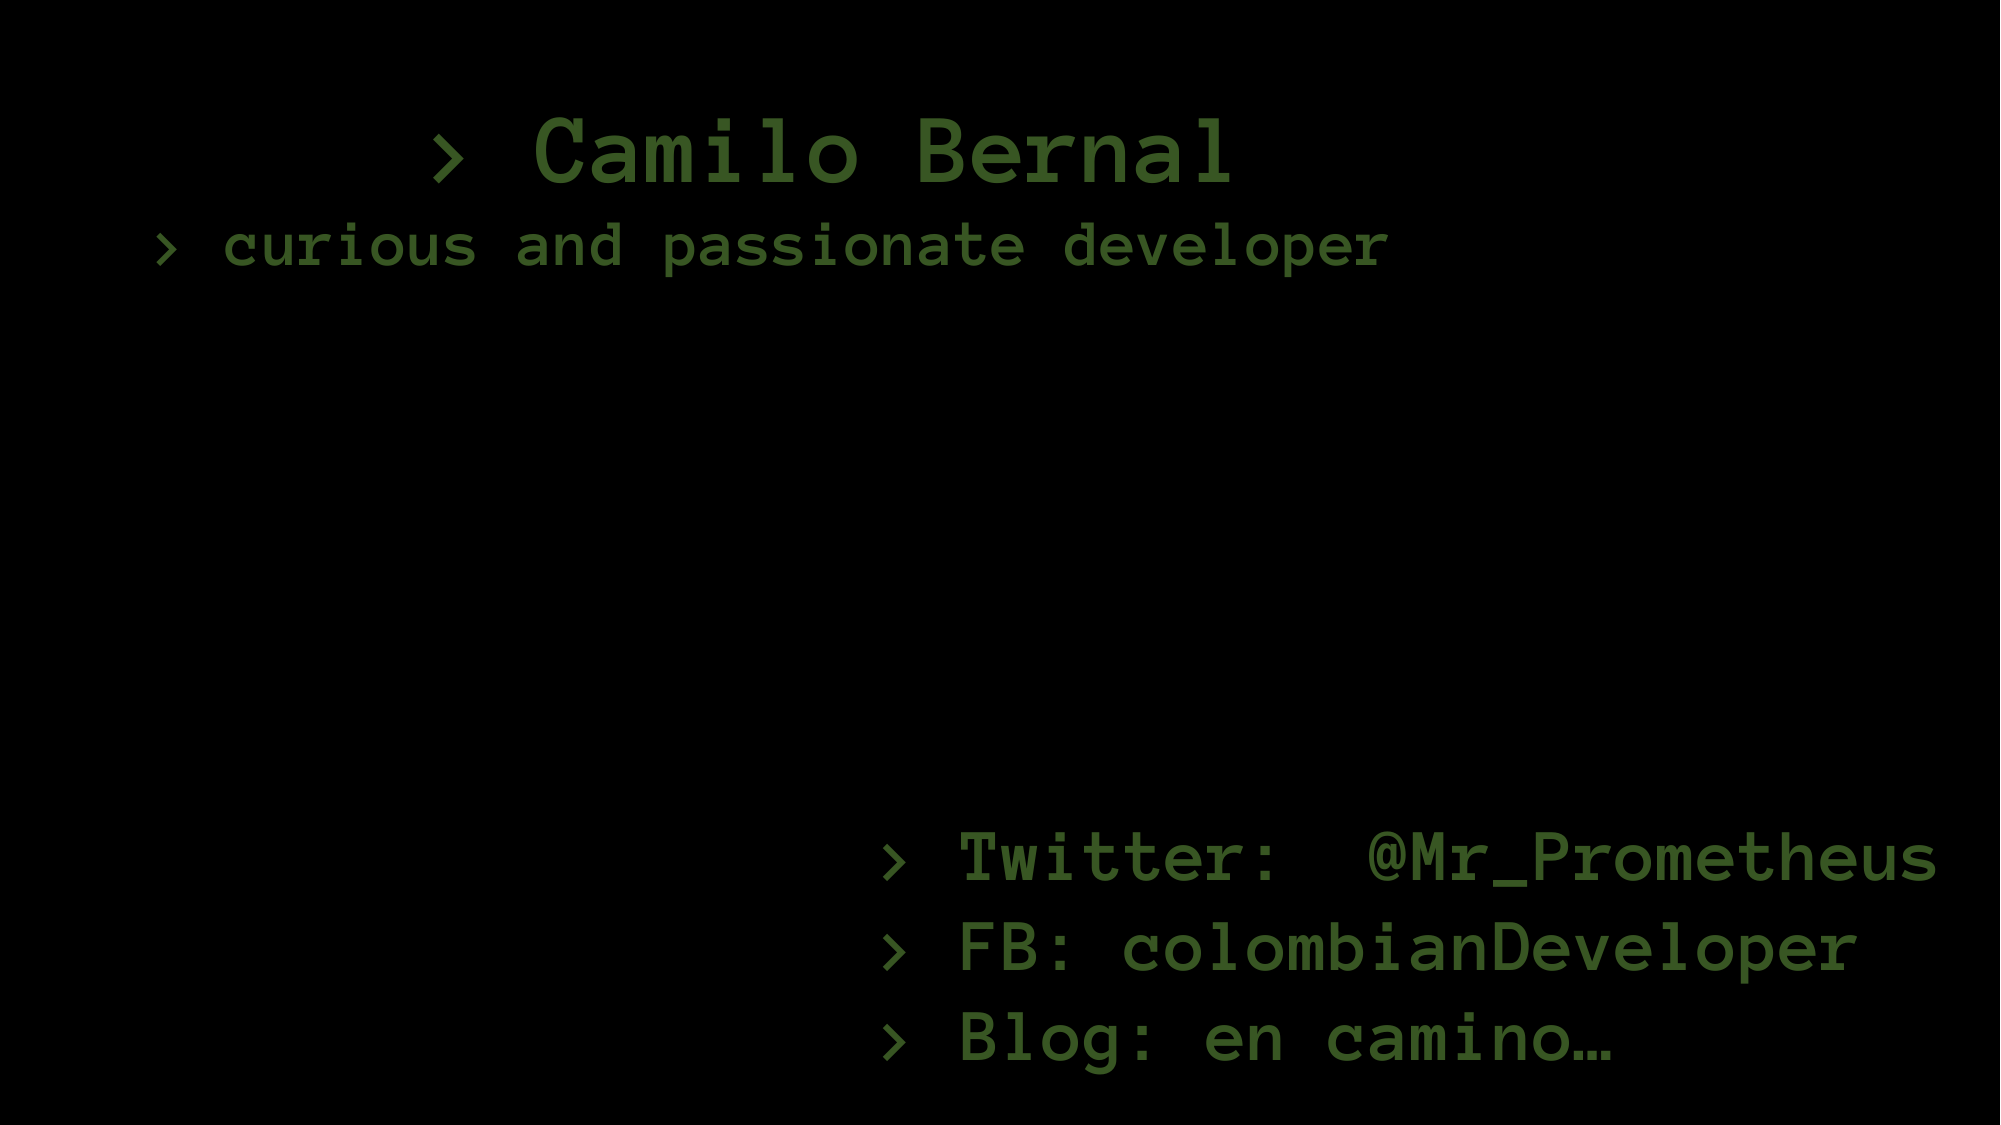

> Camilo Bernal
> curious and passionate developer
> Twitter:  @Mr_Prometheus
> FB: colombianDeveloper
> Blog: en camino…